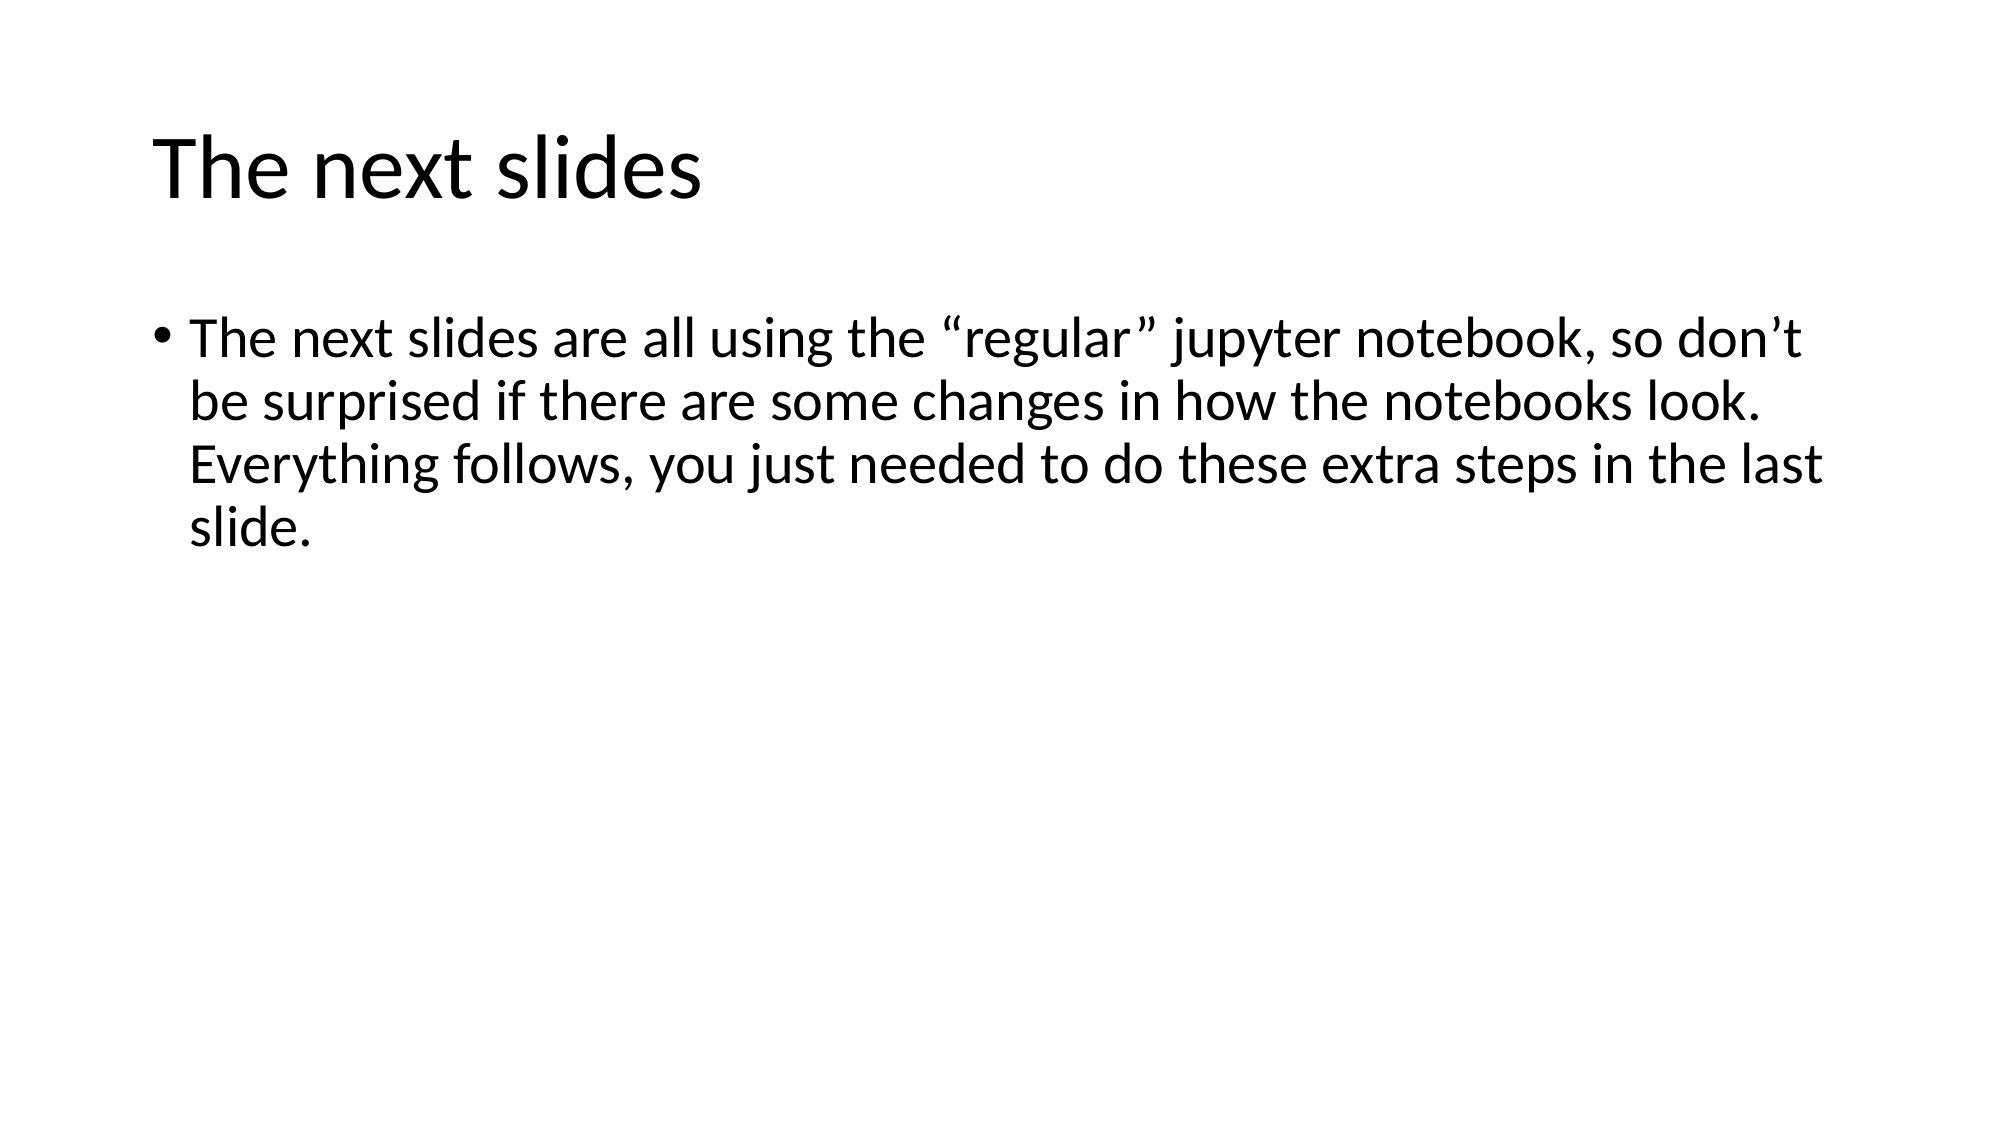

# The next slides
The next slides are all using the “regular” jupyter notebook, so don’t be surprised if there are some changes in how the notebooks look.  Everything follows, you just needed to do these extra steps in the last slide.